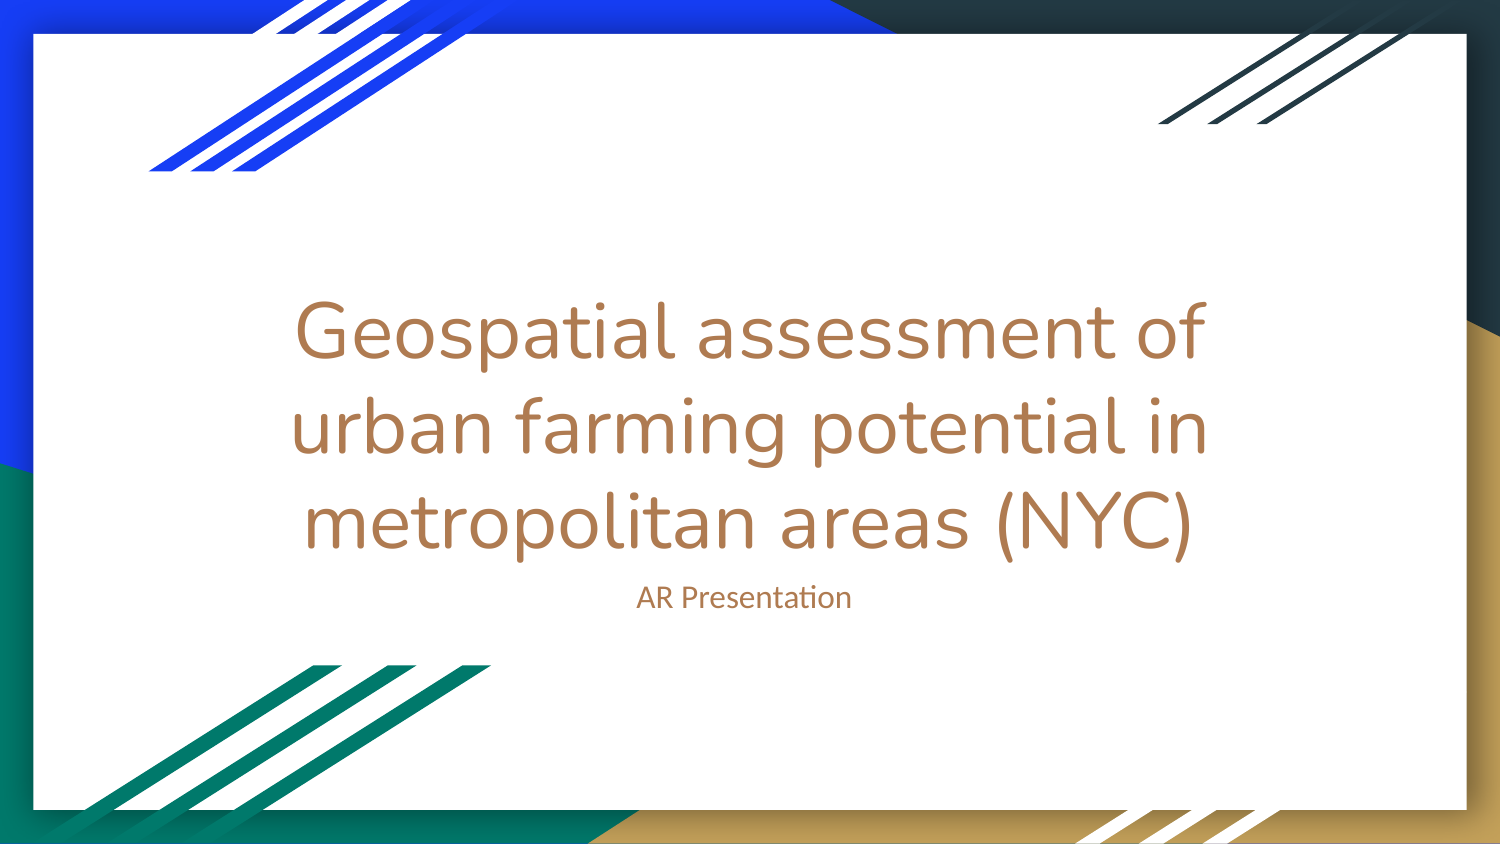

# Geospatial assessment of urban farming potential in metropolitan areas (NYC)
AR Presentation